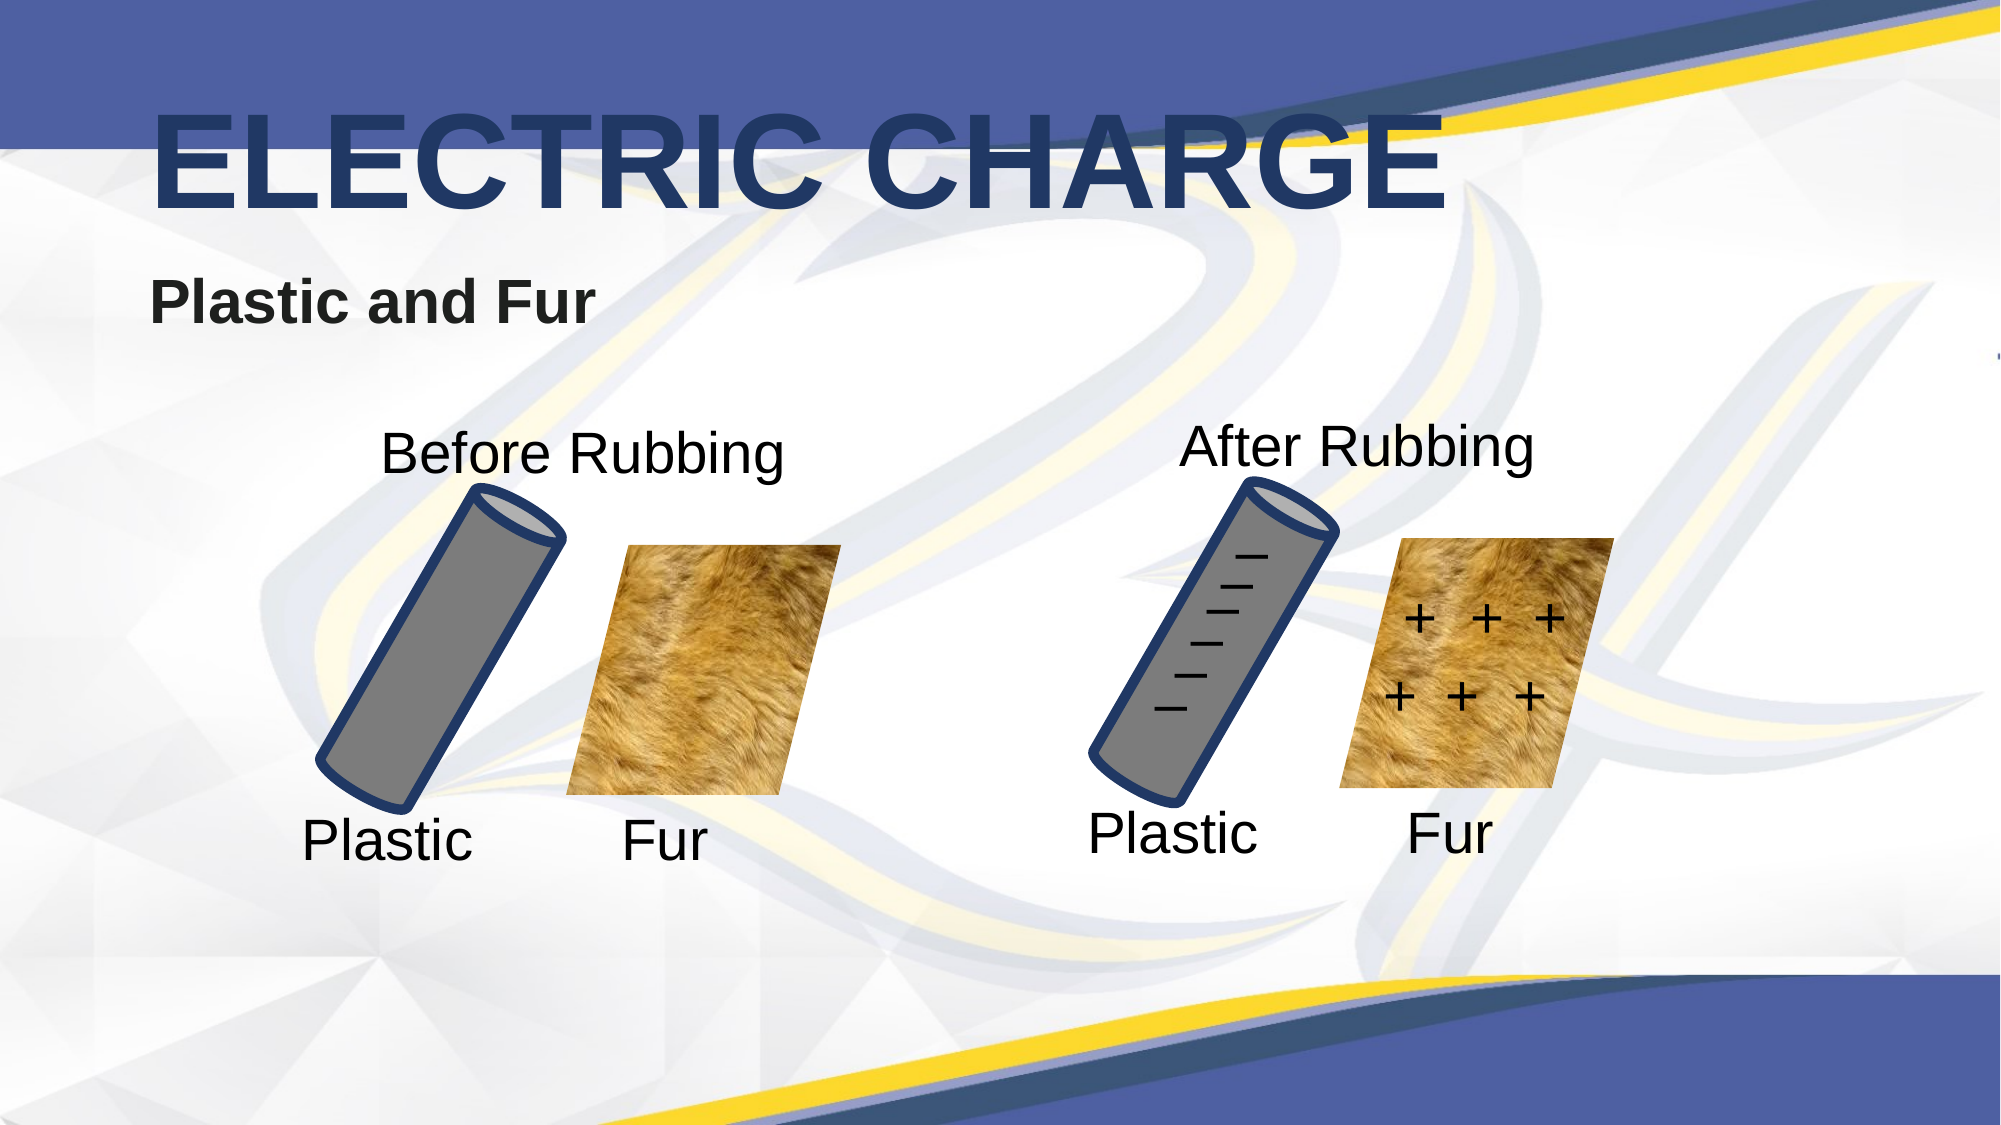

ELECTRIC CHARGE
Plastic and Fur
After Rubbing

–
–
–
–
–
–

+
+
+
+
+
+
Plastic
Fur
Before Rubbing

Plastic
Fur